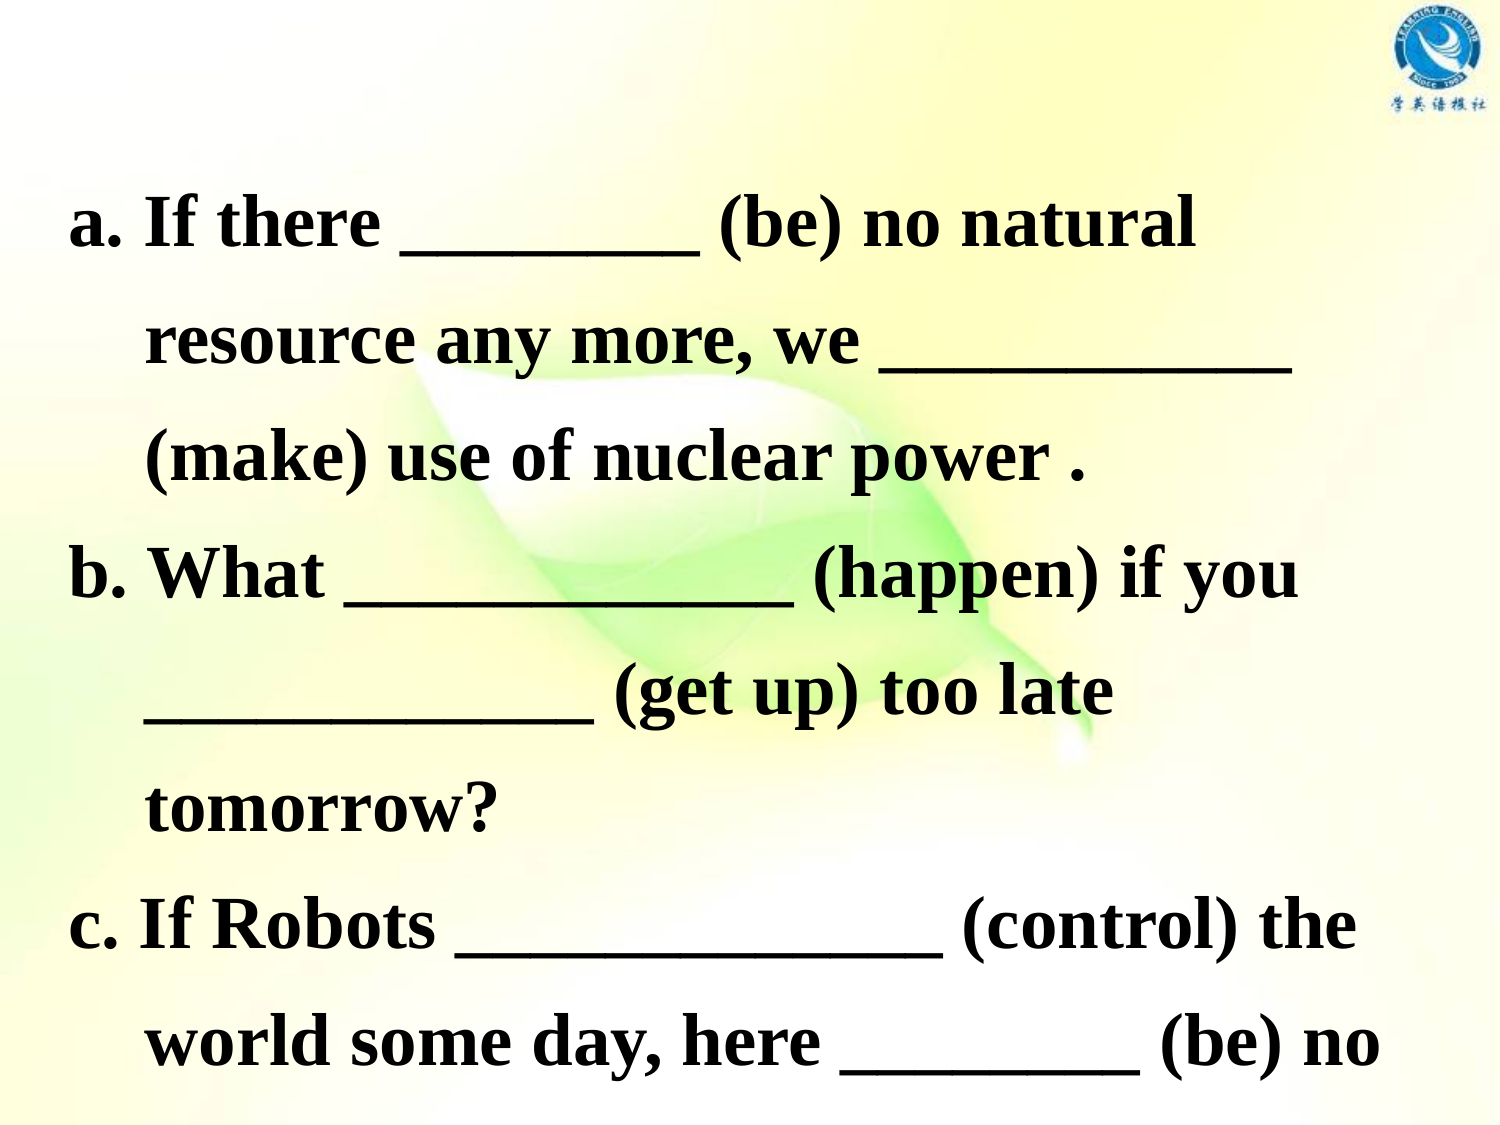

a. If there ________ (be) no natural resource any more, we ___________ (make) use of nuclear power .
b. What ____________ (happen) if you ____________ (get up) too late  tomorrow?
c. If Robots _____________ (control) the world some day, here ________ (be) no friendship.